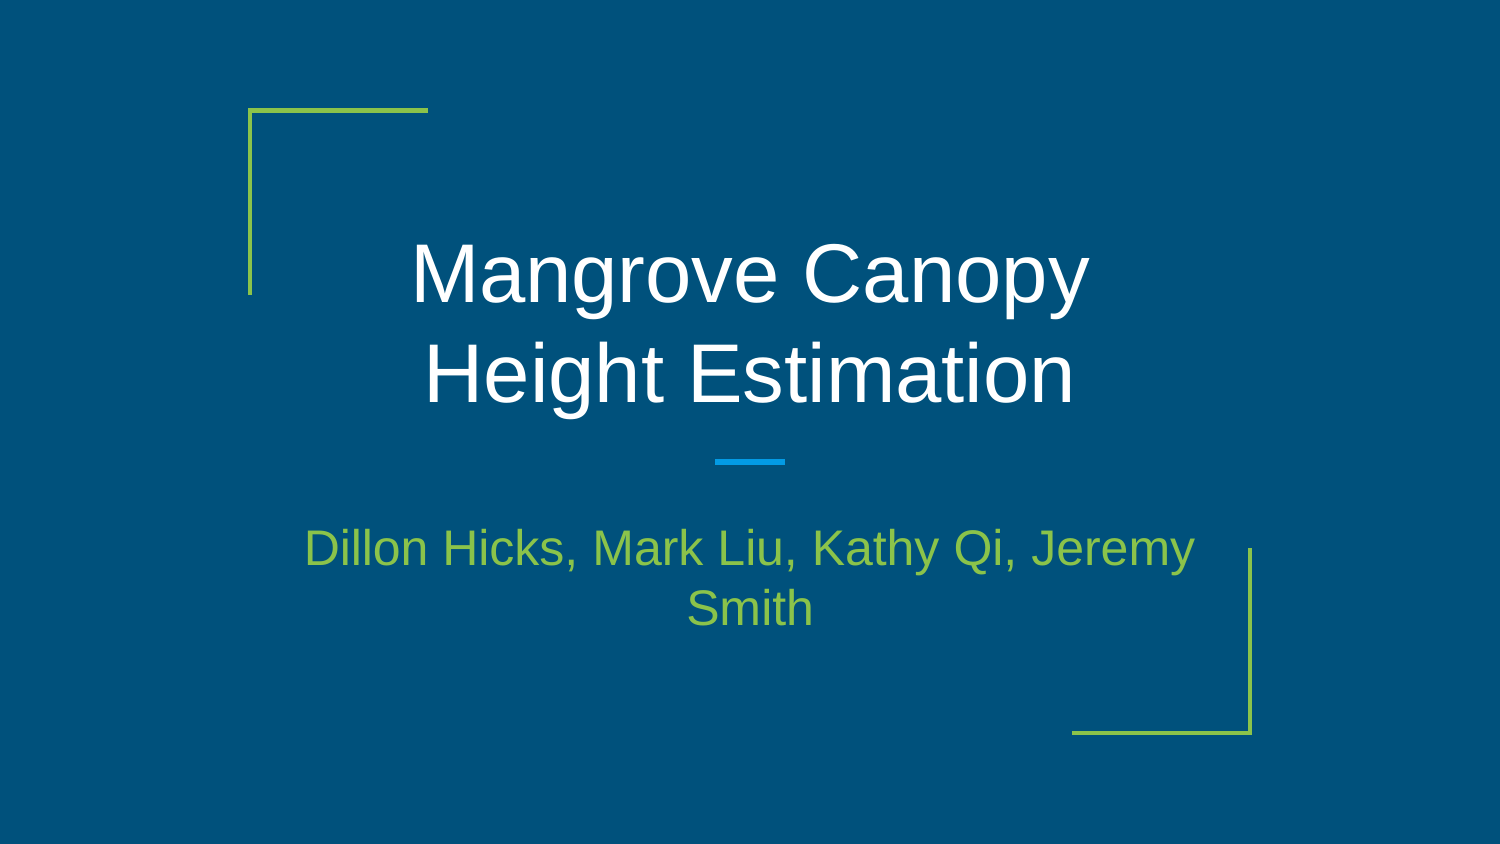

# Mangrove Canopy Height Estimation
Dillon Hicks, Mark Liu, Kathy Qi, Jeremy Smith